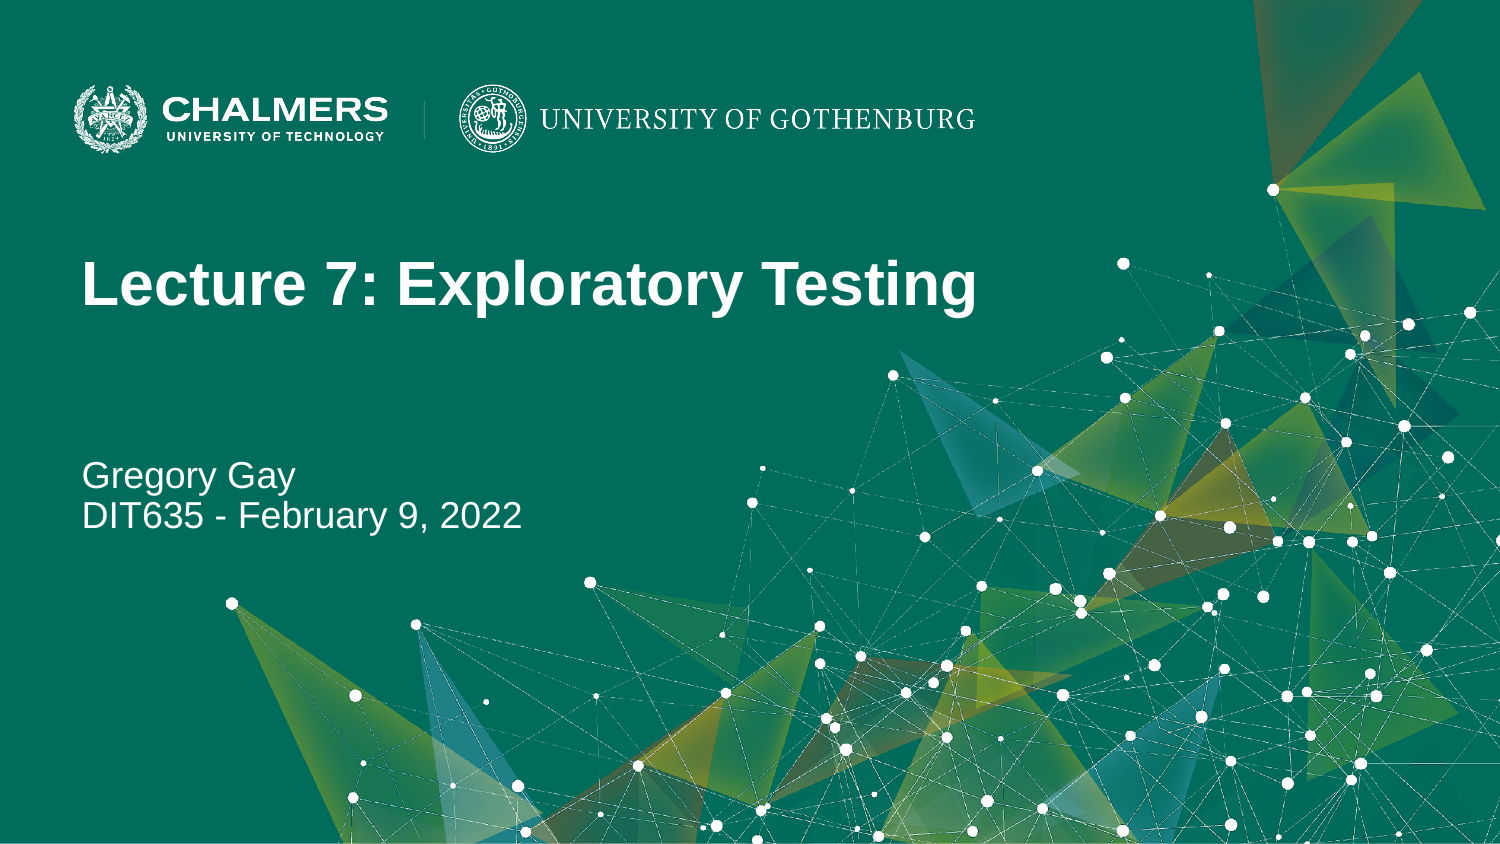

Lecture 7: Exploratory Testing
Gregory Gay
DIT635 - February 9, 2022